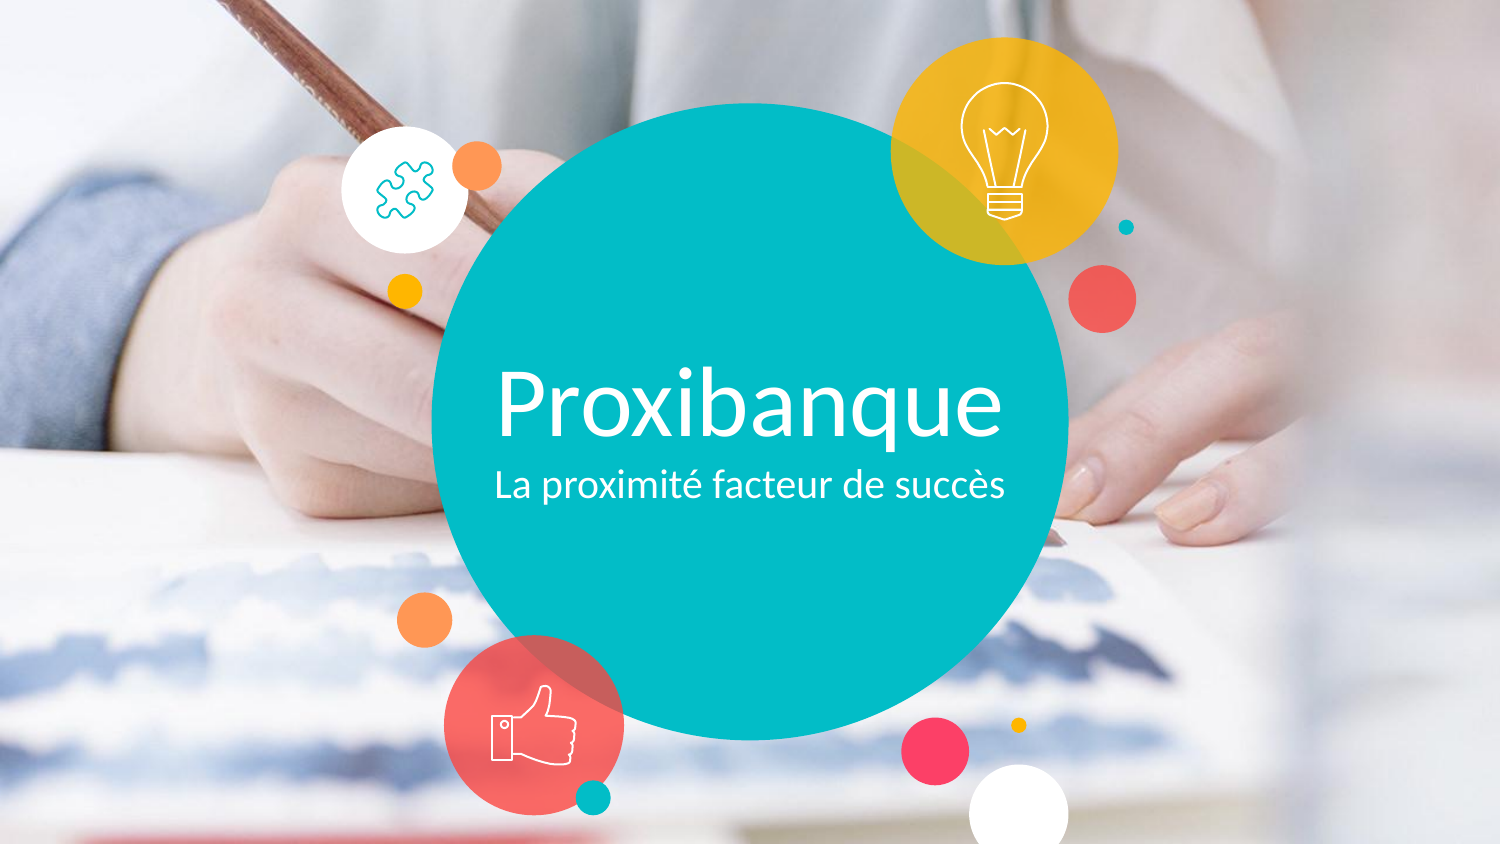

# Proxibanque La proximité facteur de succès